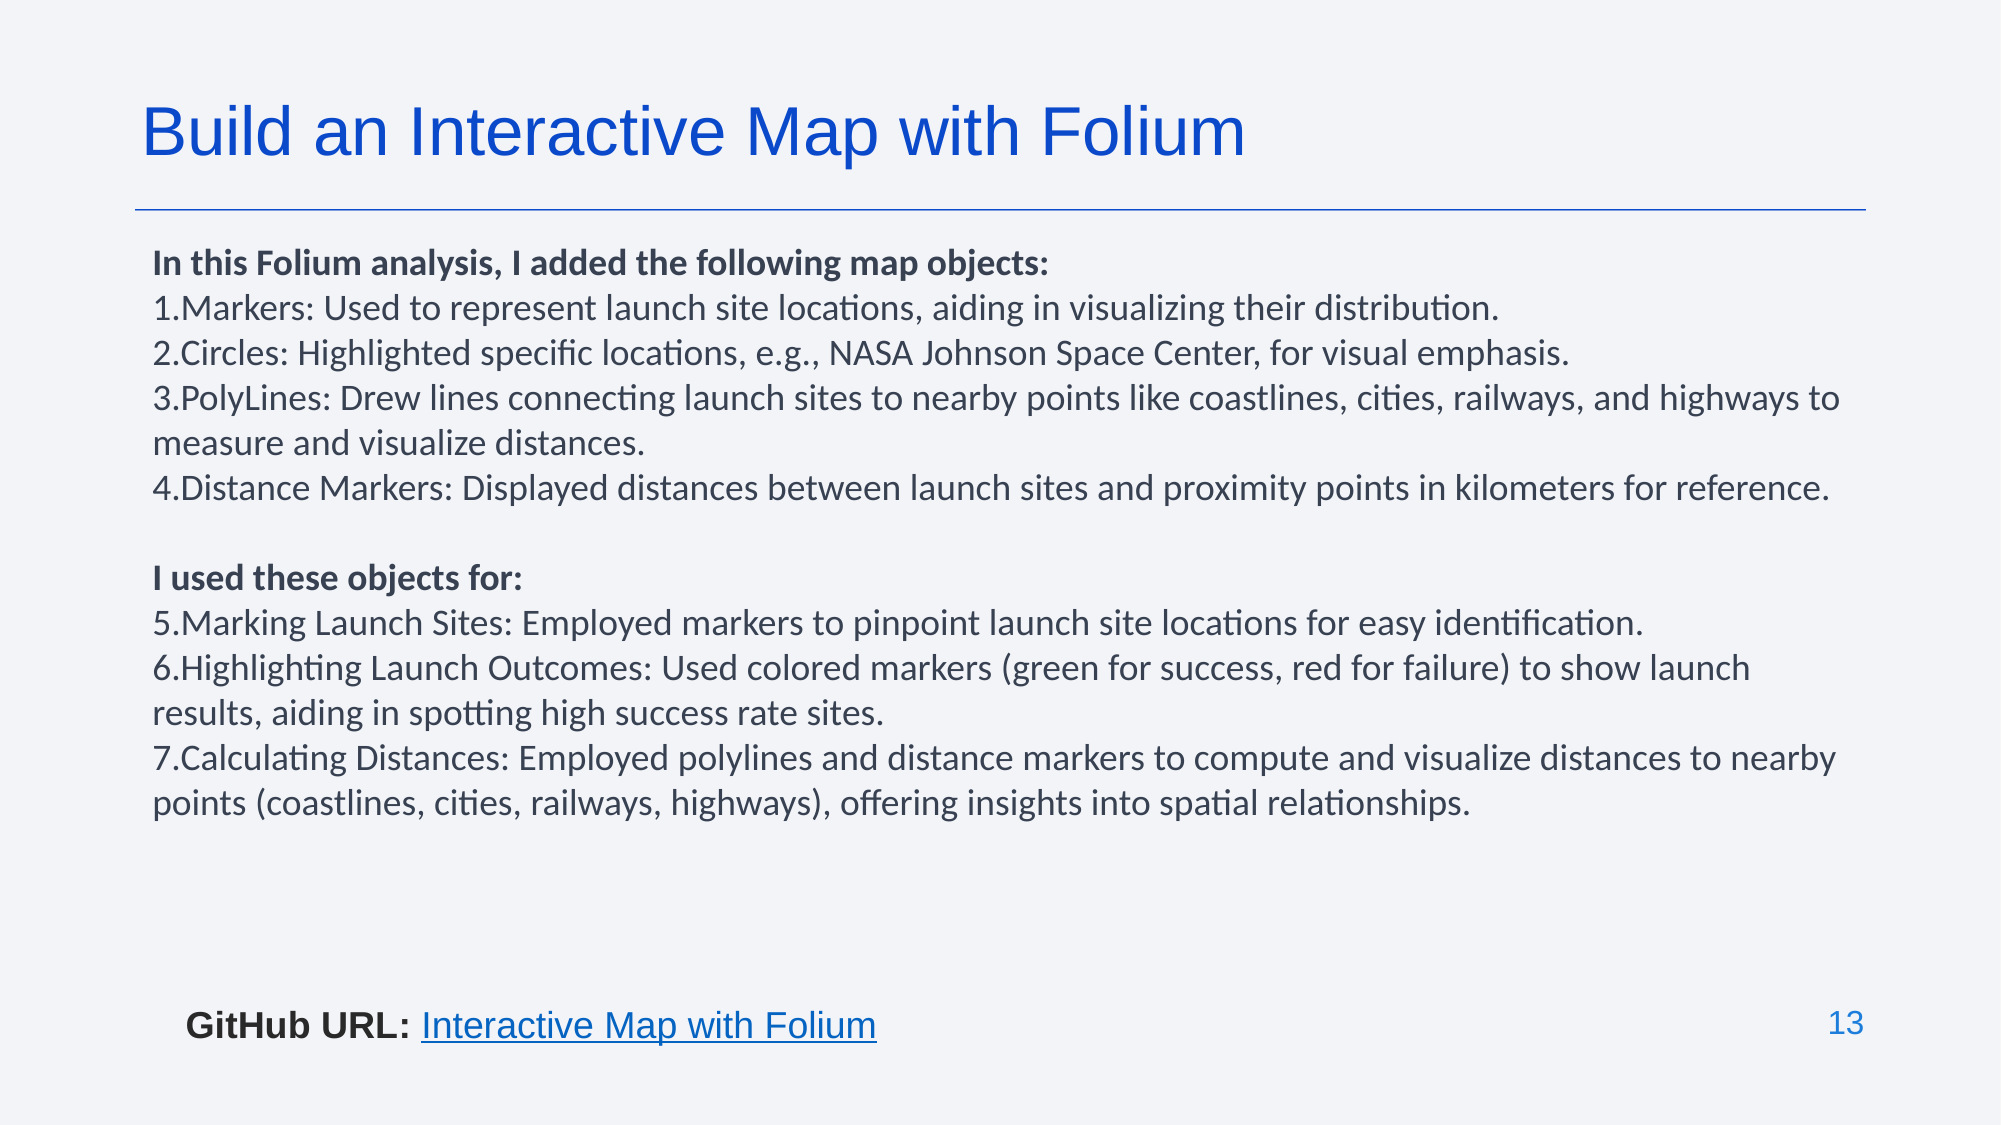

Build an Interactive Map with Folium
In this Folium analysis, I added the following map objects:
Markers: Used to represent launch site locations, aiding in visualizing their distribution.
Circles: Highlighted specific locations, e.g., NASA Johnson Space Center, for visual emphasis.
PolyLines: Drew lines connecting launch sites to nearby points like coastlines, cities, railways, and highways to measure and visualize distances.
Distance Markers: Displayed distances between launch sites and proximity points in kilometers for reference.
I used these objects for:
Marking Launch Sites: Employed markers to pinpoint launch site locations for easy identification.
Highlighting Launch Outcomes: Used colored markers (green for success, red for failure) to show launch results, aiding in spotting high success rate sites.
Calculating Distances: Employed polylines and distance markers to compute and visualize distances to nearby points (coastlines, cities, railways, highways), offering insights into spatial relationships.

13
GitHub URL: Interactive Map with Folium